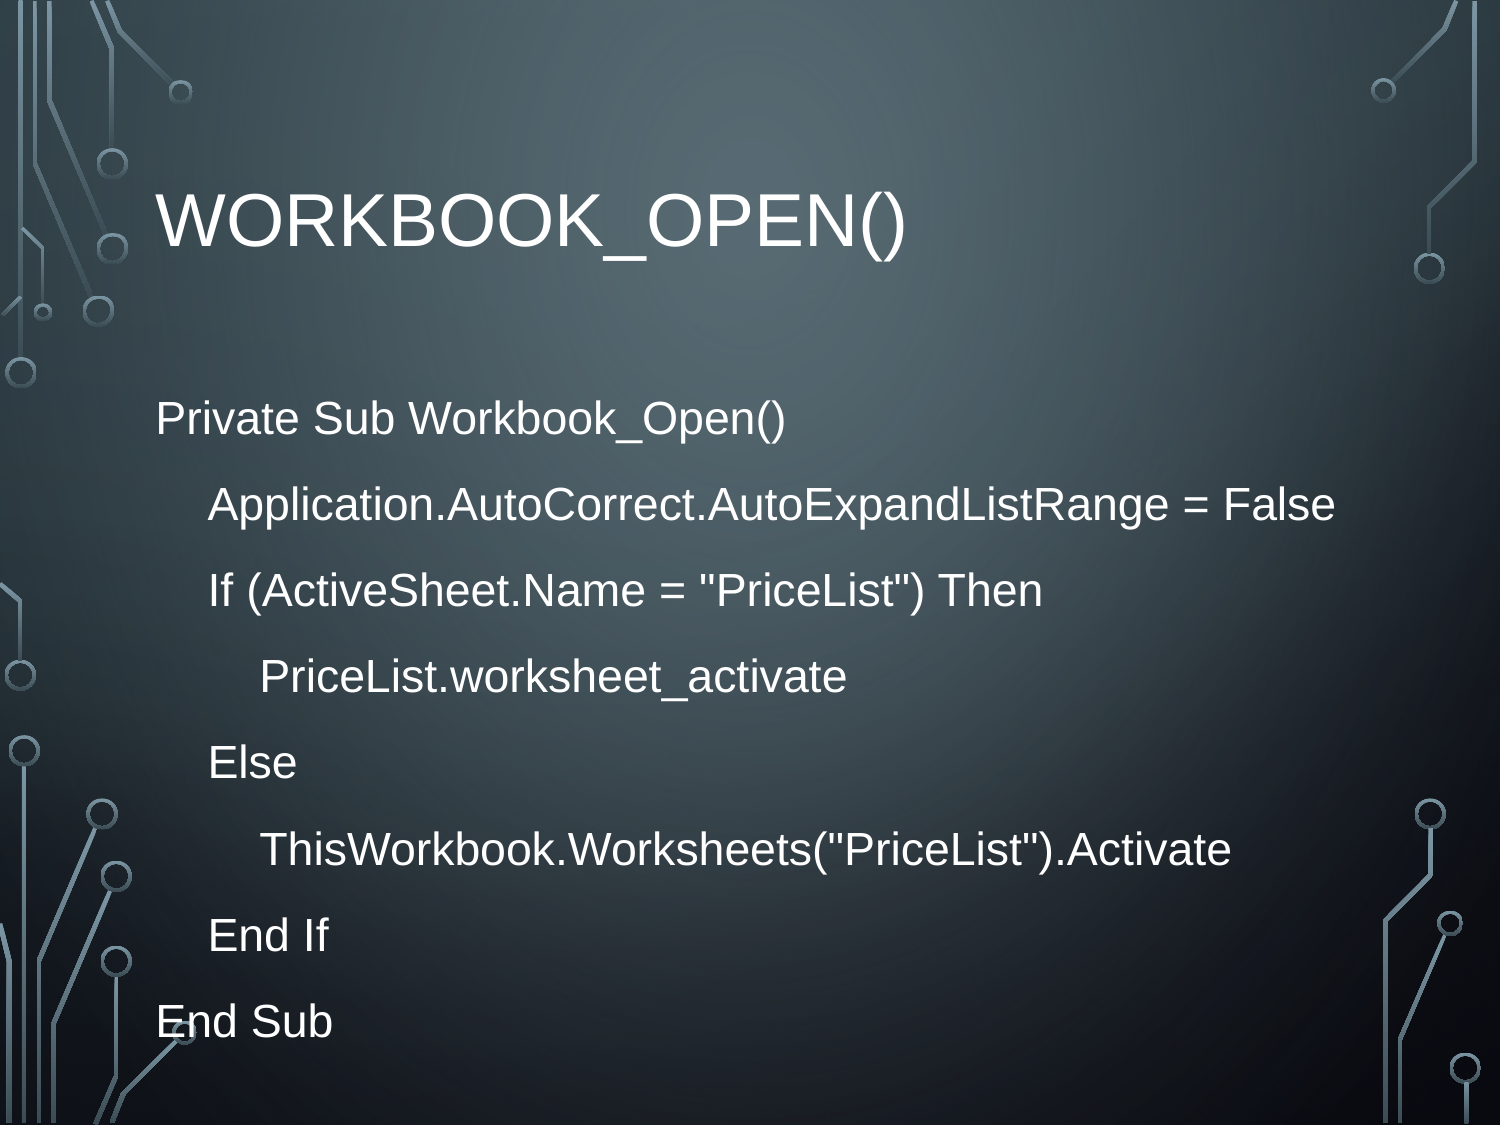

# Workbook_Open()
Private Sub Workbook_Open()
    Application.AutoCorrect.AutoExpandListRange = False
    If (ActiveSheet.Name = "PriceList") Then
        PriceList.worksheet_activate
    Else
        ThisWorkbook.Worksheets("PriceList").Activate
    End If
End Sub